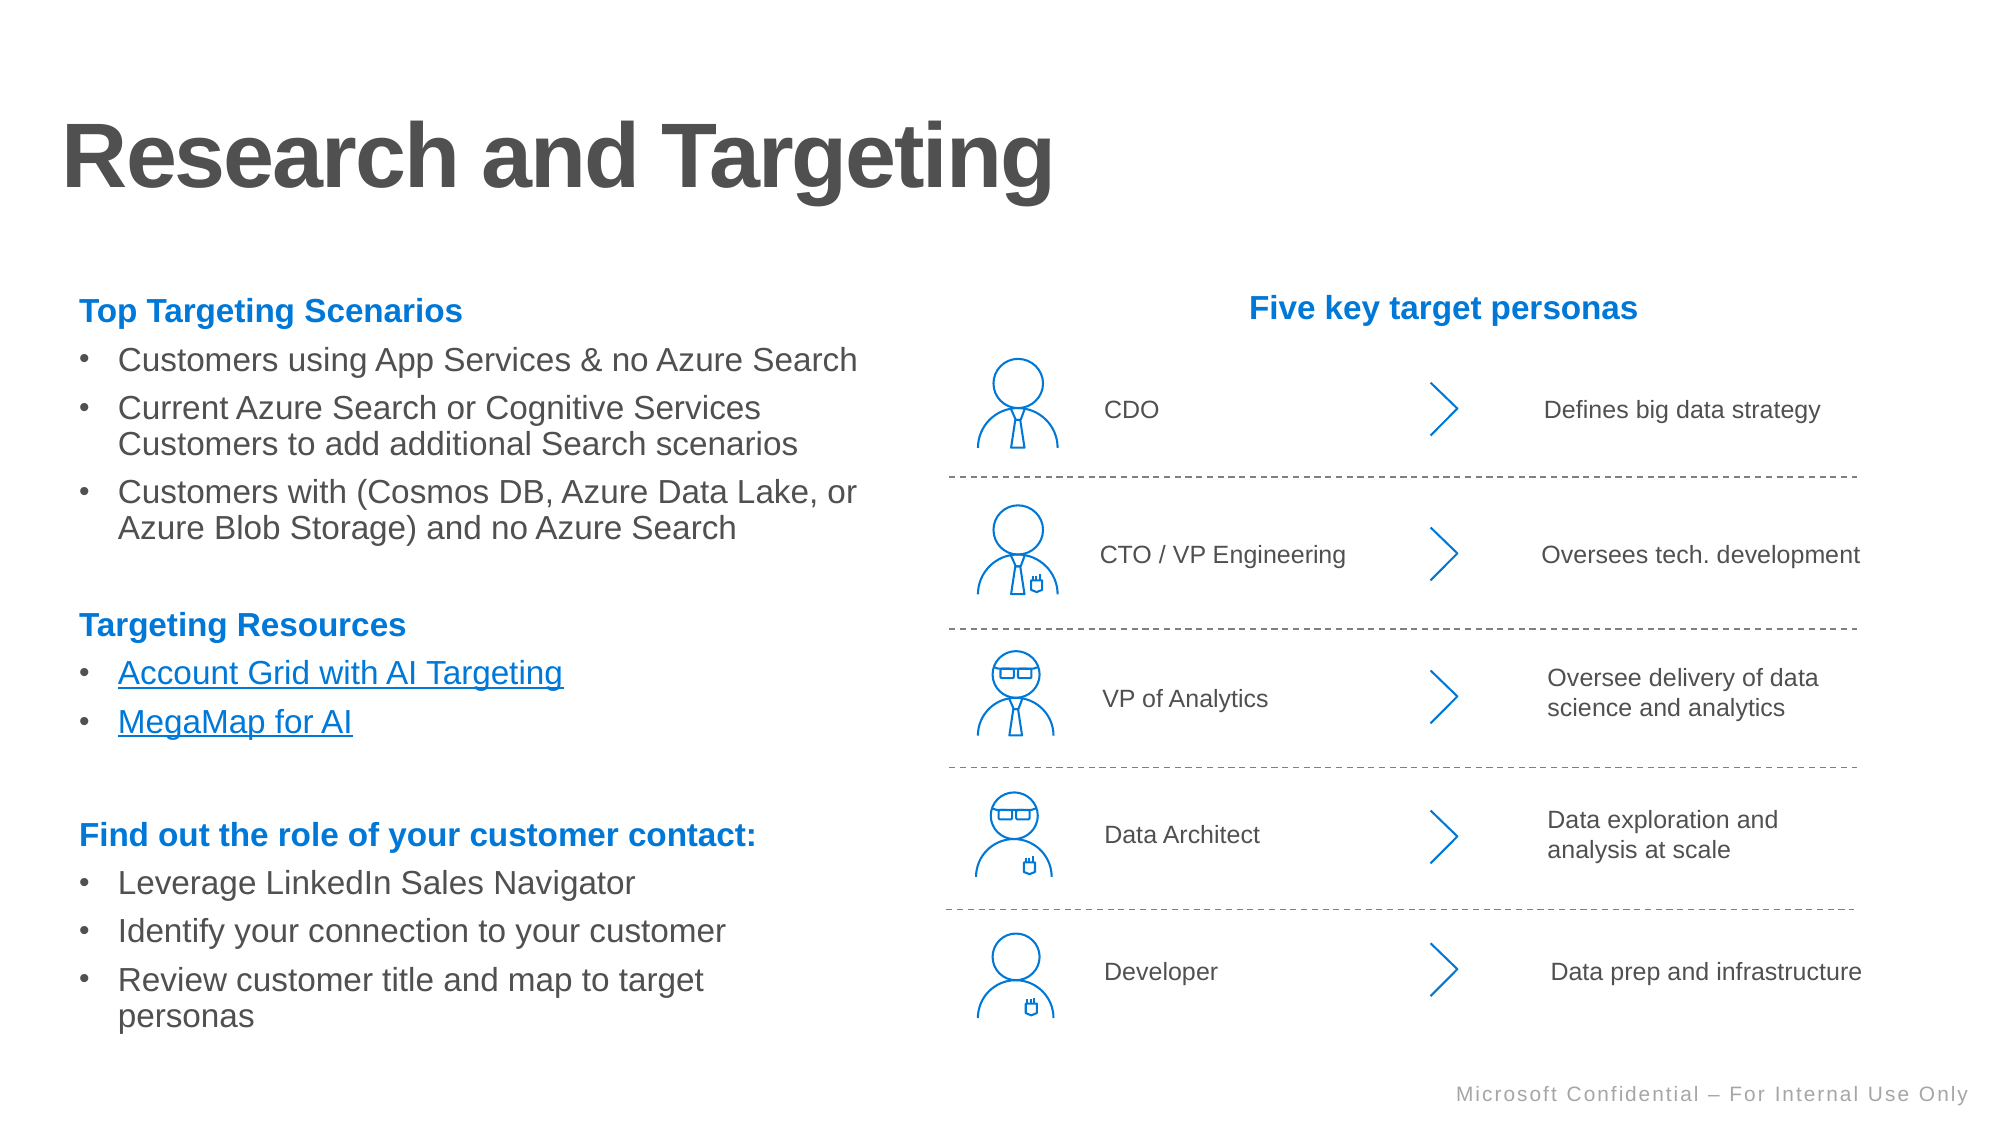

# Research and Targeting
Top Targeting Scenarios
Customers using App Services & no Azure Search
Current Azure Search or Cognitive Services Customers to add additional Search scenarios
Customers with (Cosmos DB, Azure Data Lake, or Azure Blob Storage) and no Azure Search

Targeting Resources
Account Grid with AI Targeting
MegaMap for AI
Five key target personas

CDO
Defines big data strategy

CTO / VP Engineering
Oversees tech. development

Oversee delivery of data science and analytics

VP of Analytics

Data exploration and analysis at scale
Find out the role of your customer contact:
Leverage LinkedIn Sales Navigator
Identify your connection to your customer
Review customer title and map to target personas

Data Architect

Developer
Data prep and infrastructure
Microsoft Confidential – For Internal Use Only